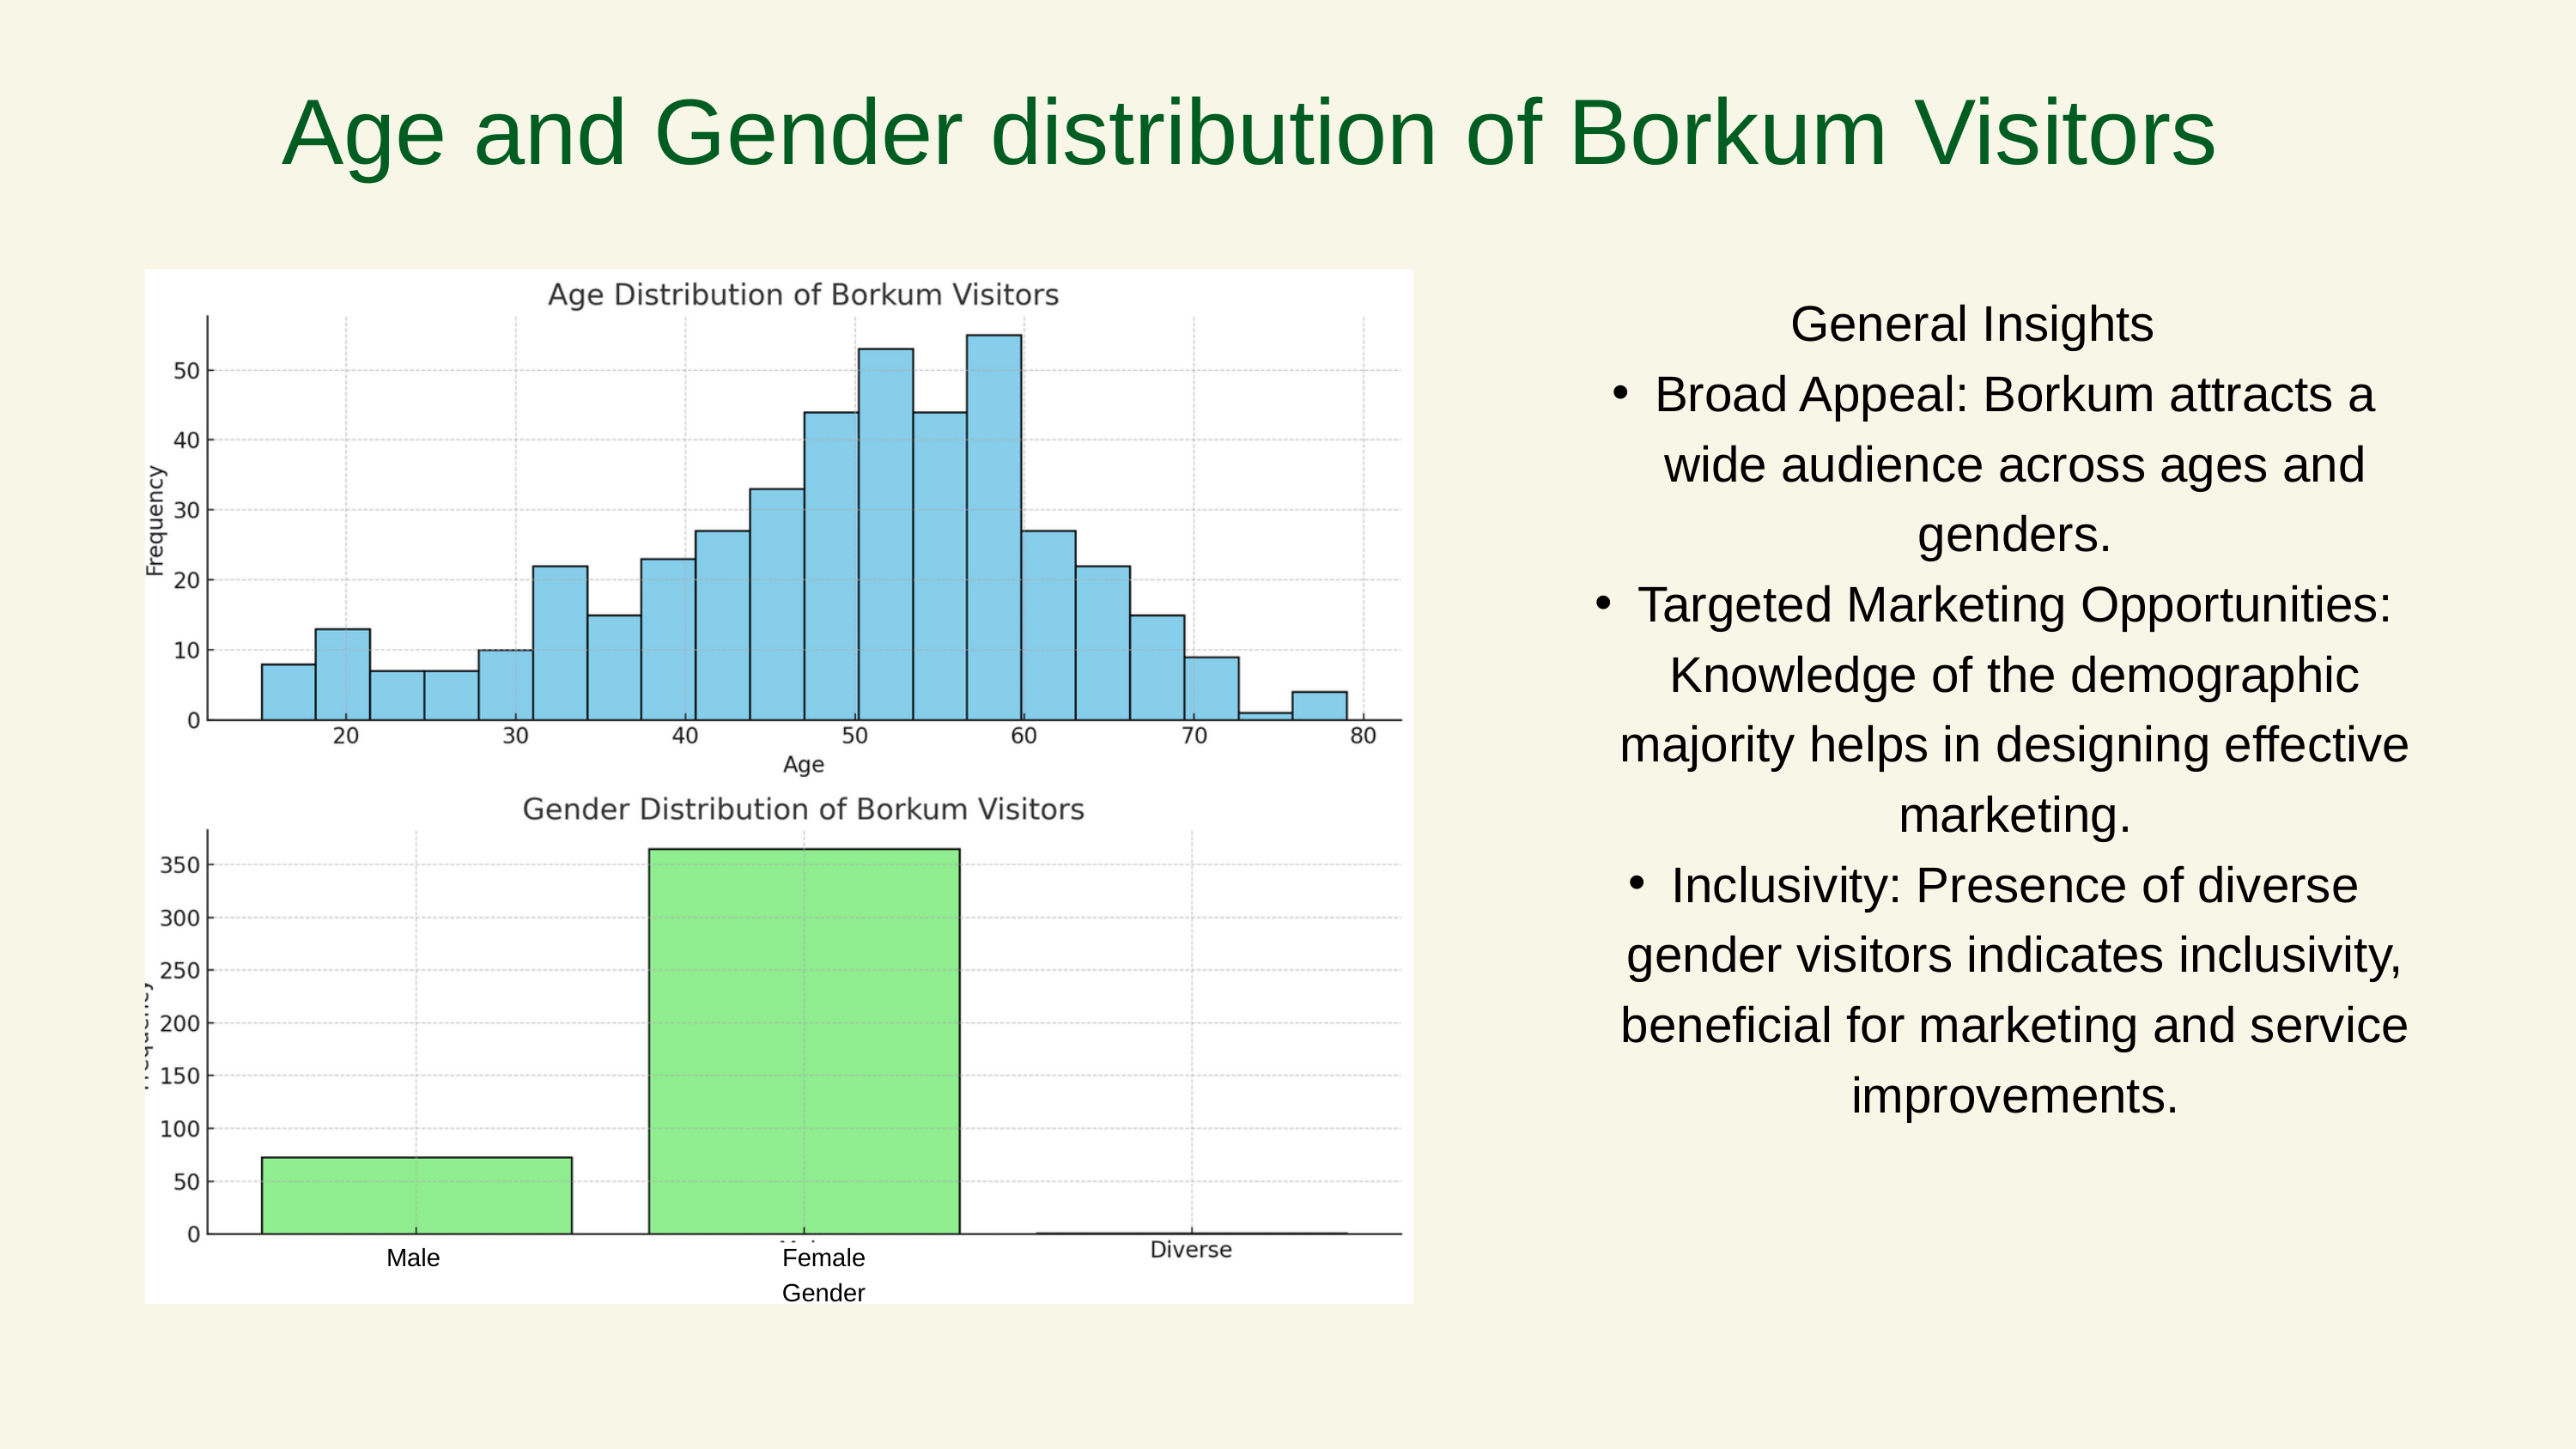

Age and Gender distribution of Borkum Visitors

General Insights
Broad Appeal: Borkum attracts a wide audience across ages and genders.
Targeted Marketing Opportunities: Knowledge of the demographic majority helps in designing effective marketing.
Inclusivity: Presence of diverse gender visitors indicates inclusivity, beneficial for marketing and service improvements.

Male
Female
Gender